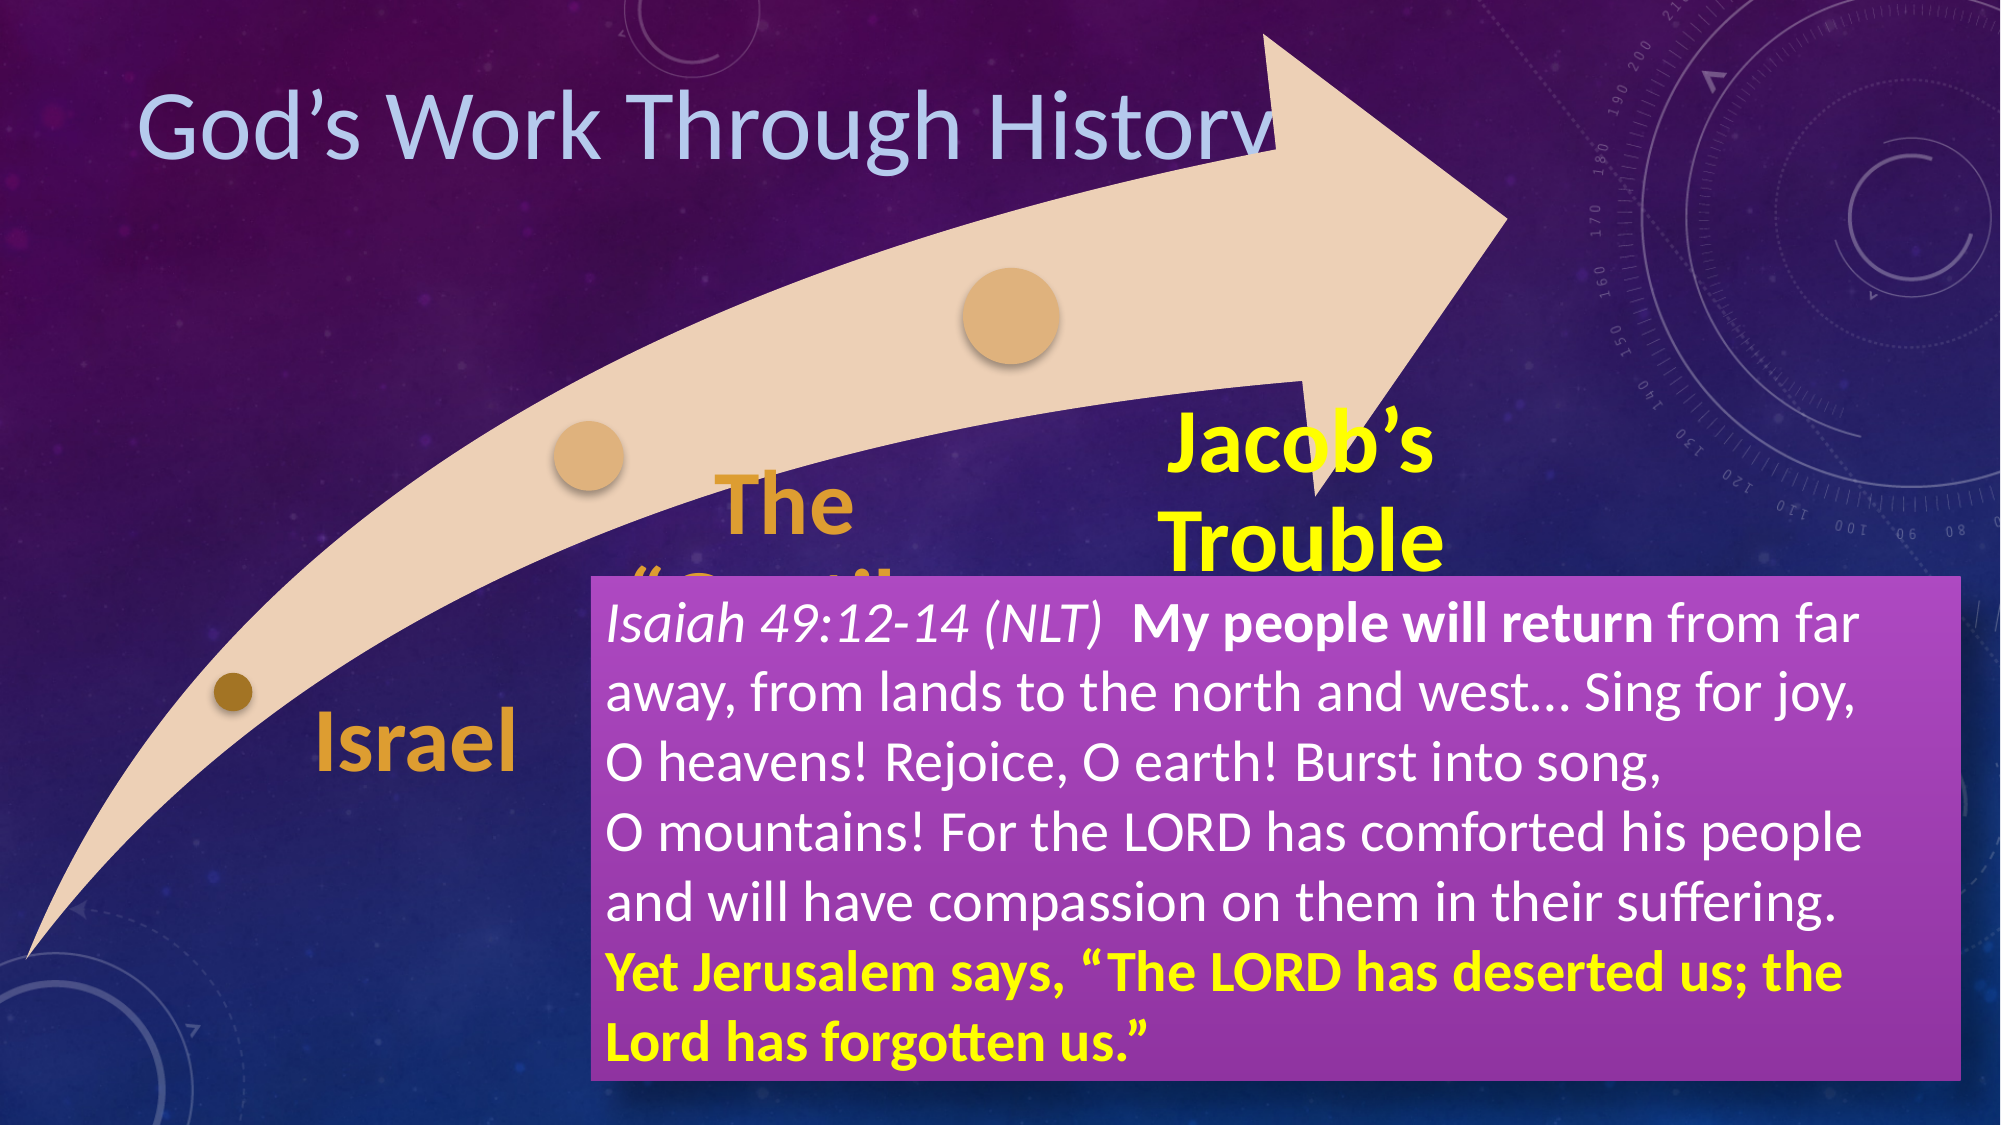

# God’s Work Through History
Israel
The “Gentile Age”
Jacob’s Trouble
Isaiah 49:12-14 (NLT)  My people will return from far away, from lands to the north and west… Sing for joy, O heavens! Rejoice, O earth! Burst into song, O mountains! For the LORD has comforted his people and will have compassion on them in their suffering.
Yet Jerusalem says, “The LORD has deserted us; the Lord has forgotten us.”